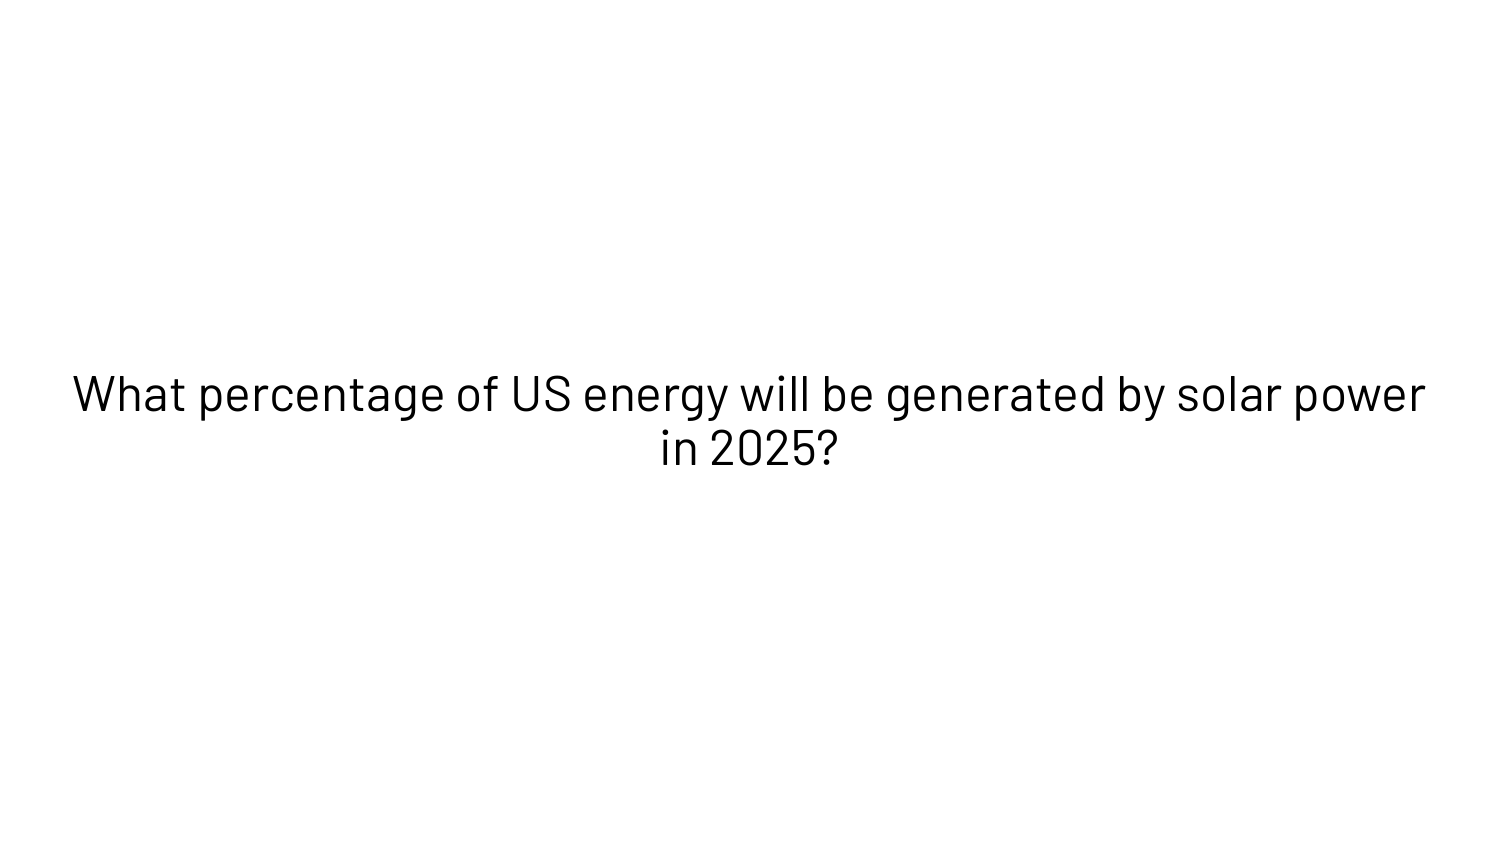

# What percentage of US energy will be generated by solar power in 2025?